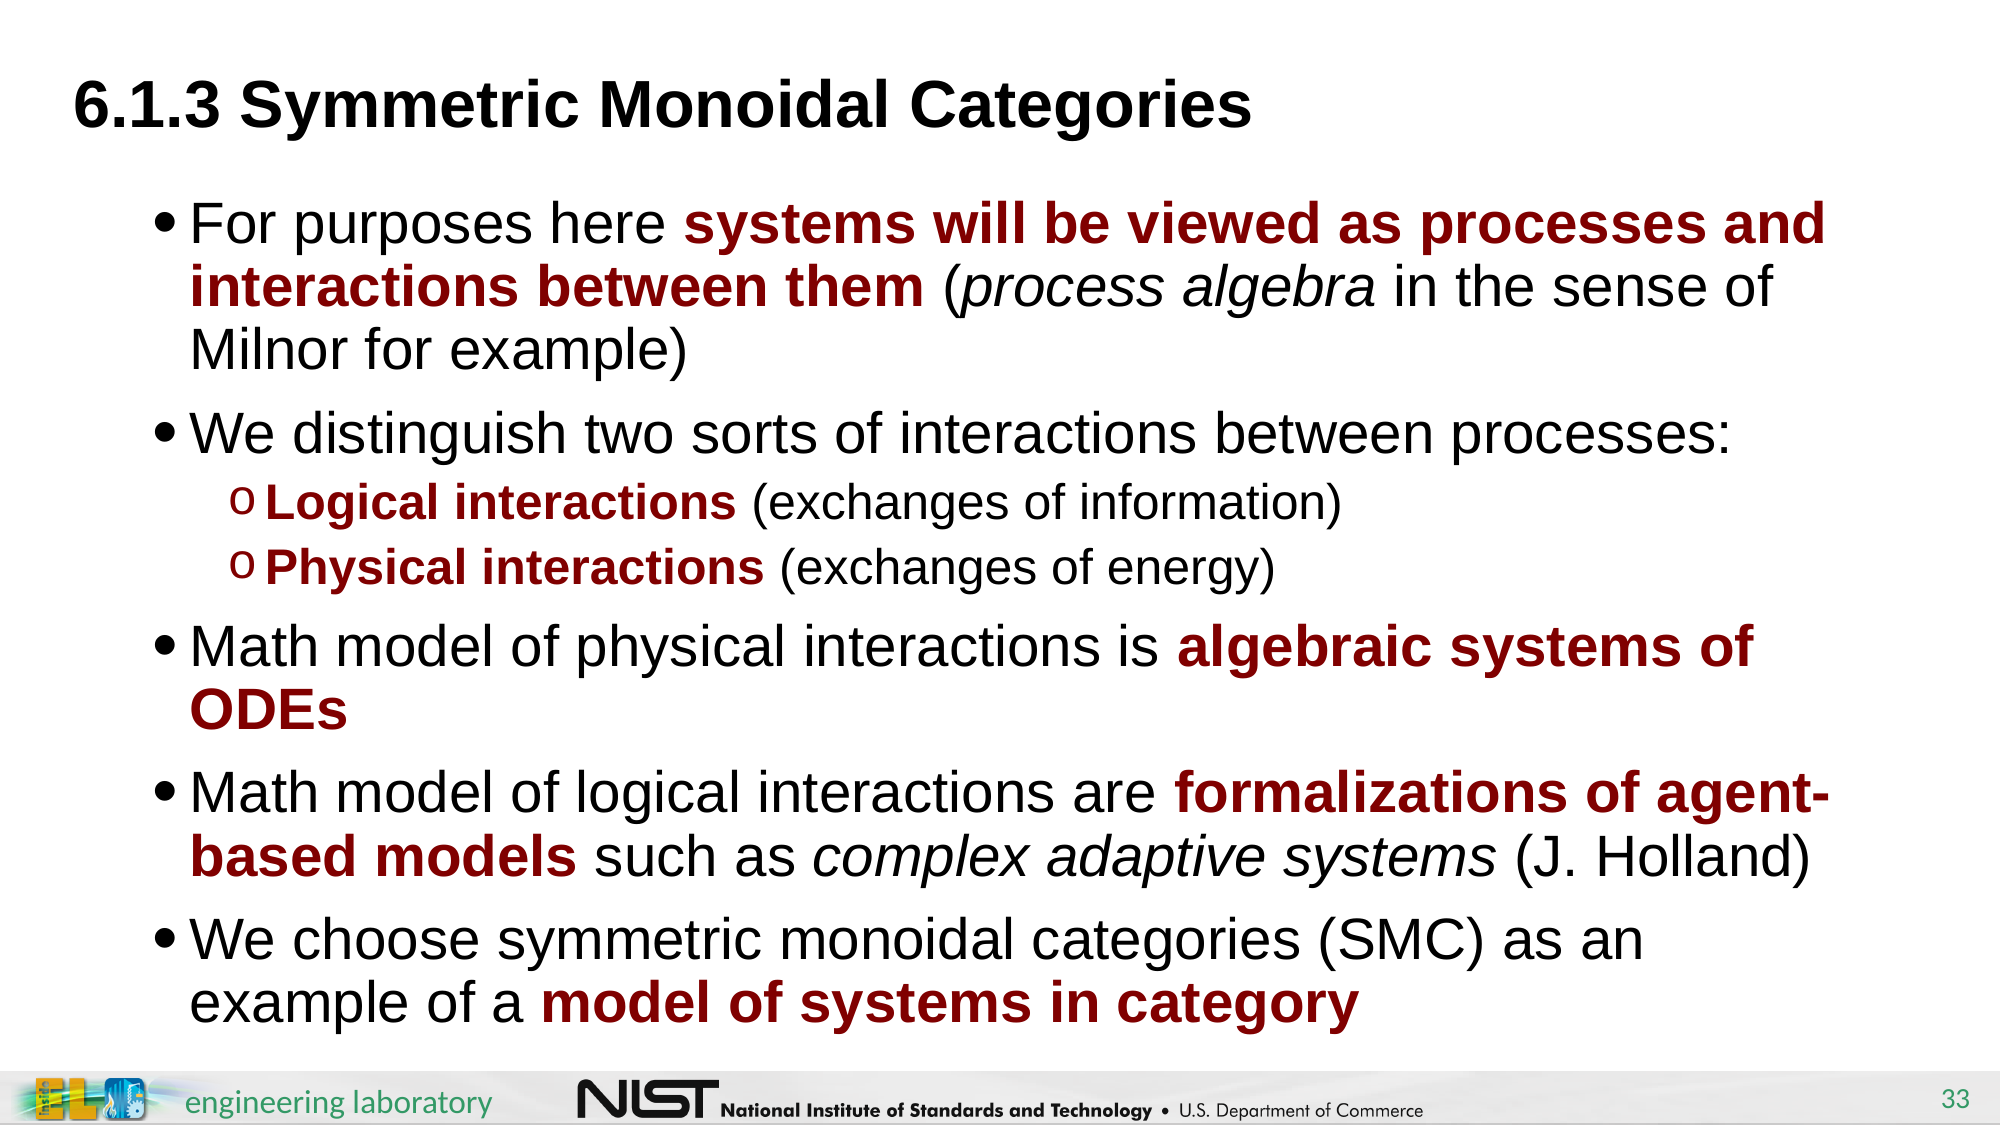

# 6.1.3 Symmetric Monoidal Categories
For purposes here systems will be viewed as processes and interactions between them (process algebra in the sense of Milnor for example)
We distinguish two sorts of interactions between processes:
Logical interactions (exchanges of information)
Physical interactions (exchanges of energy)
Math model of physical interactions is algebraic systems of ODEs
Math model of logical interactions are formalizations of agent-based models such as complex adaptive systems (J. Holland)
We choose symmetric monoidal categories (SMC) as an example of a model of systems in category
33